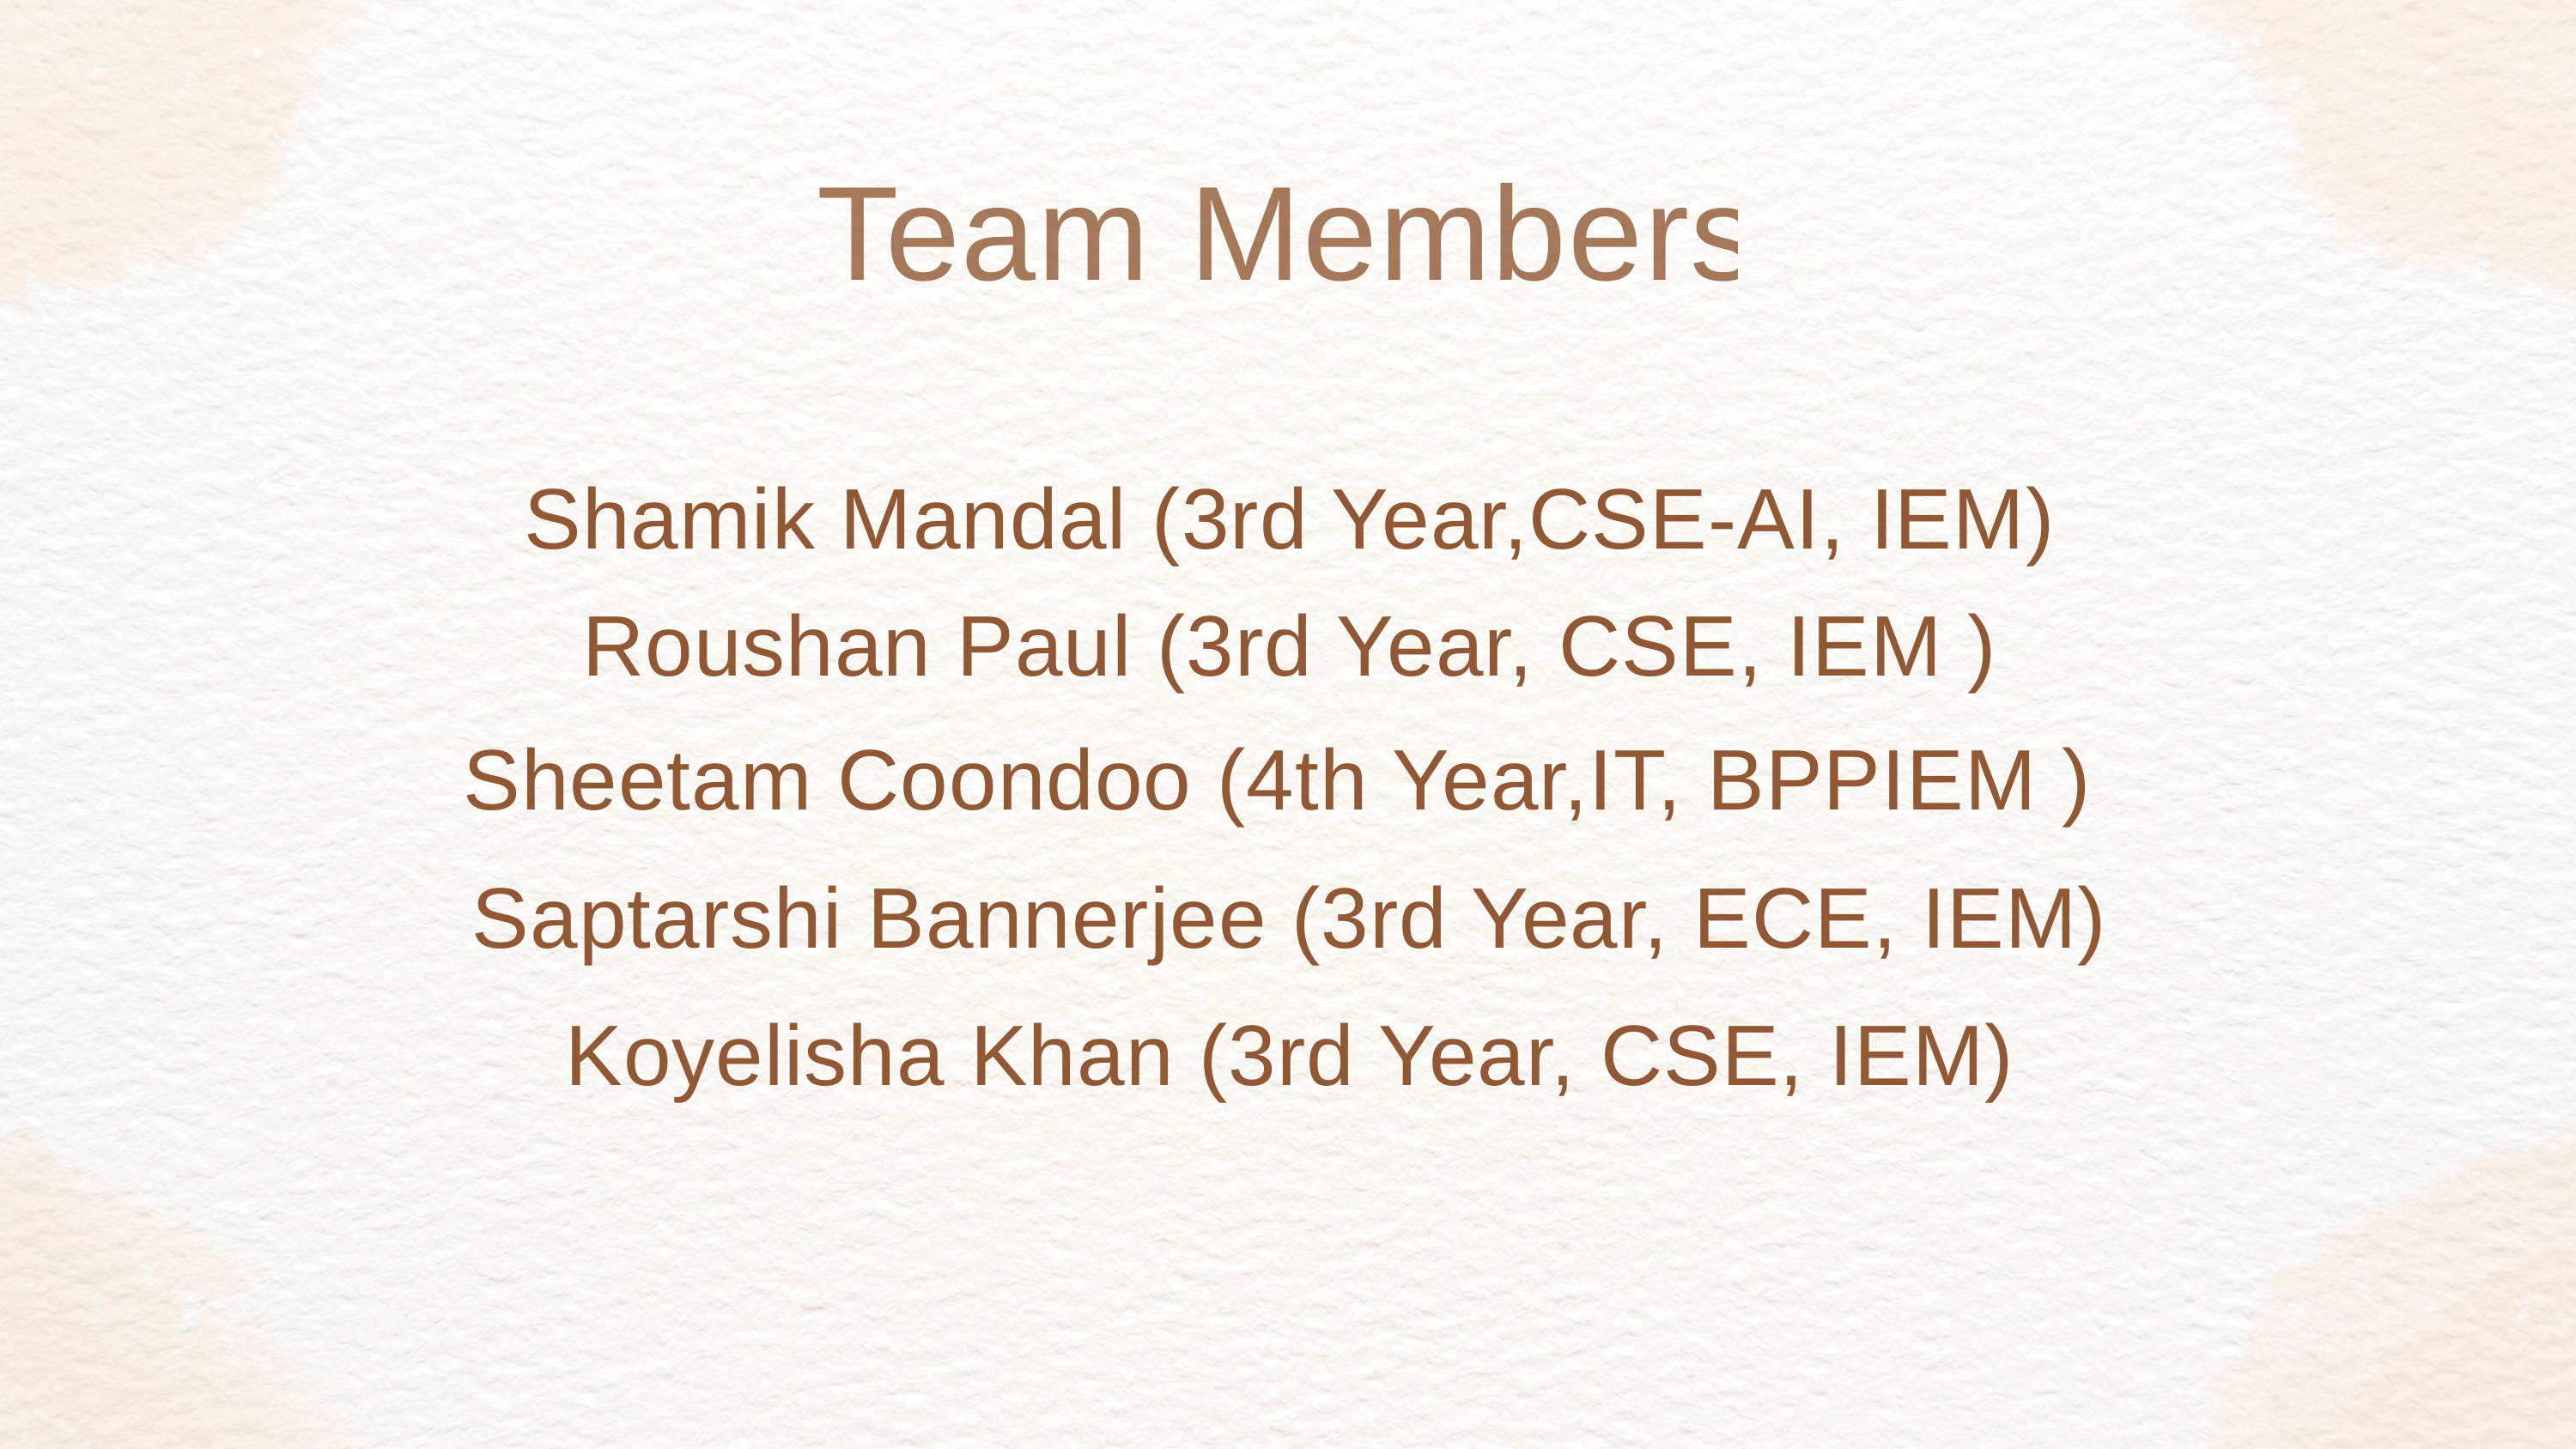

Team Members
Shamik Mandal (3rd Year,CSE-AI, IEM)
Roushan Paul (3rd Year, CSE, IEM )
Sheetam Coondoo (4th Year,IT, BPPIEM )
Saptarshi Bannerjee (3rd Year, ECE, IEM)
Koyelisha Khan (3rd Year, CSE, IEM)